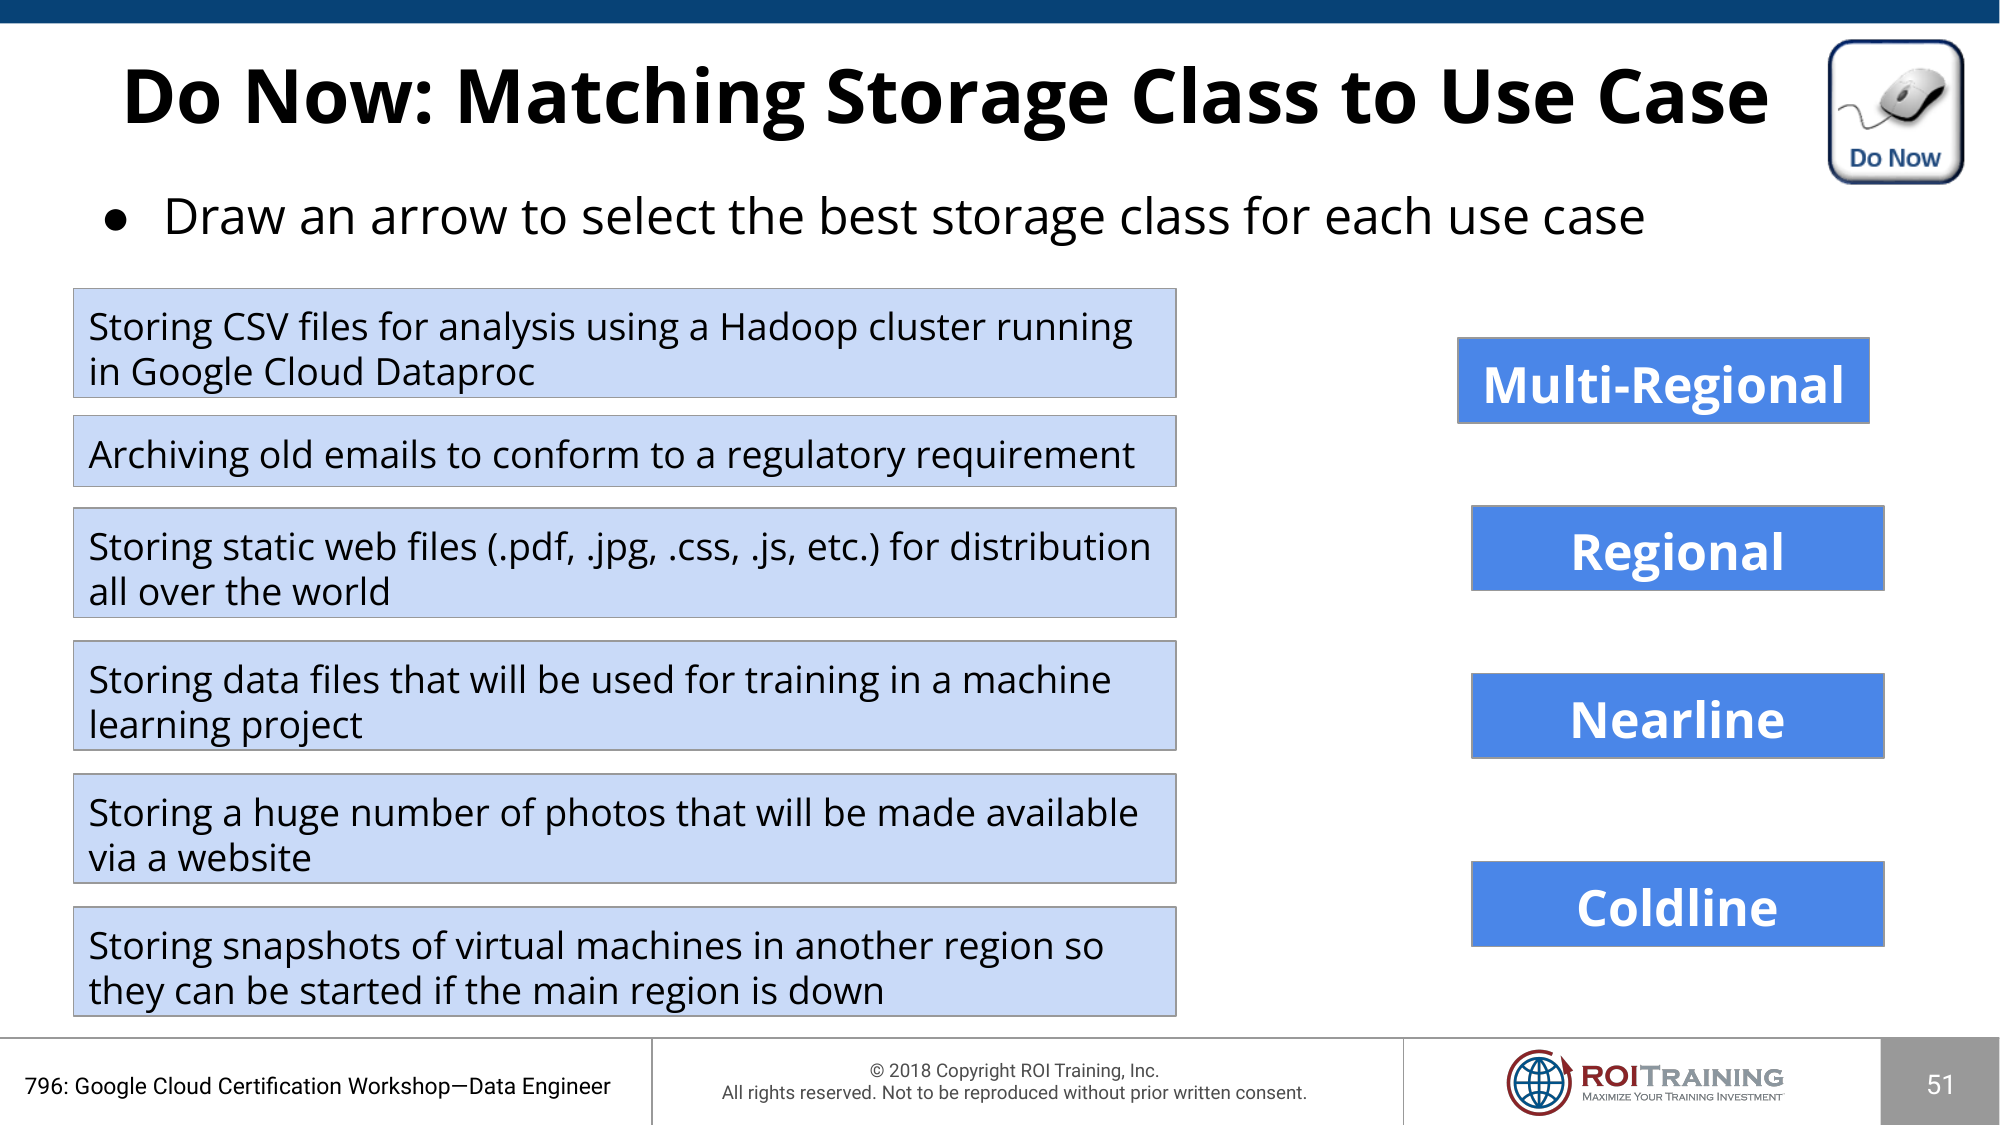

# Do Now: Matching Storage Class to Use Case
Draw an arrow to select the best storage class for each use case
Storing CSV files for analysis using a Hadoop cluster running in Google Cloud Dataproc
Multi-Regional
Archiving old emails to conform to a regulatory requirement
Regional
Storing static web files (.pdf, .jpg, .css, .js, etc.) for distribution all over the world
Storing data files that will be used for training in a machine learning project
Nearline
Storing a huge number of photos that will be made available via a website
Coldline
Storing snapshots of virtual machines in another region so they can be started if the main region is down